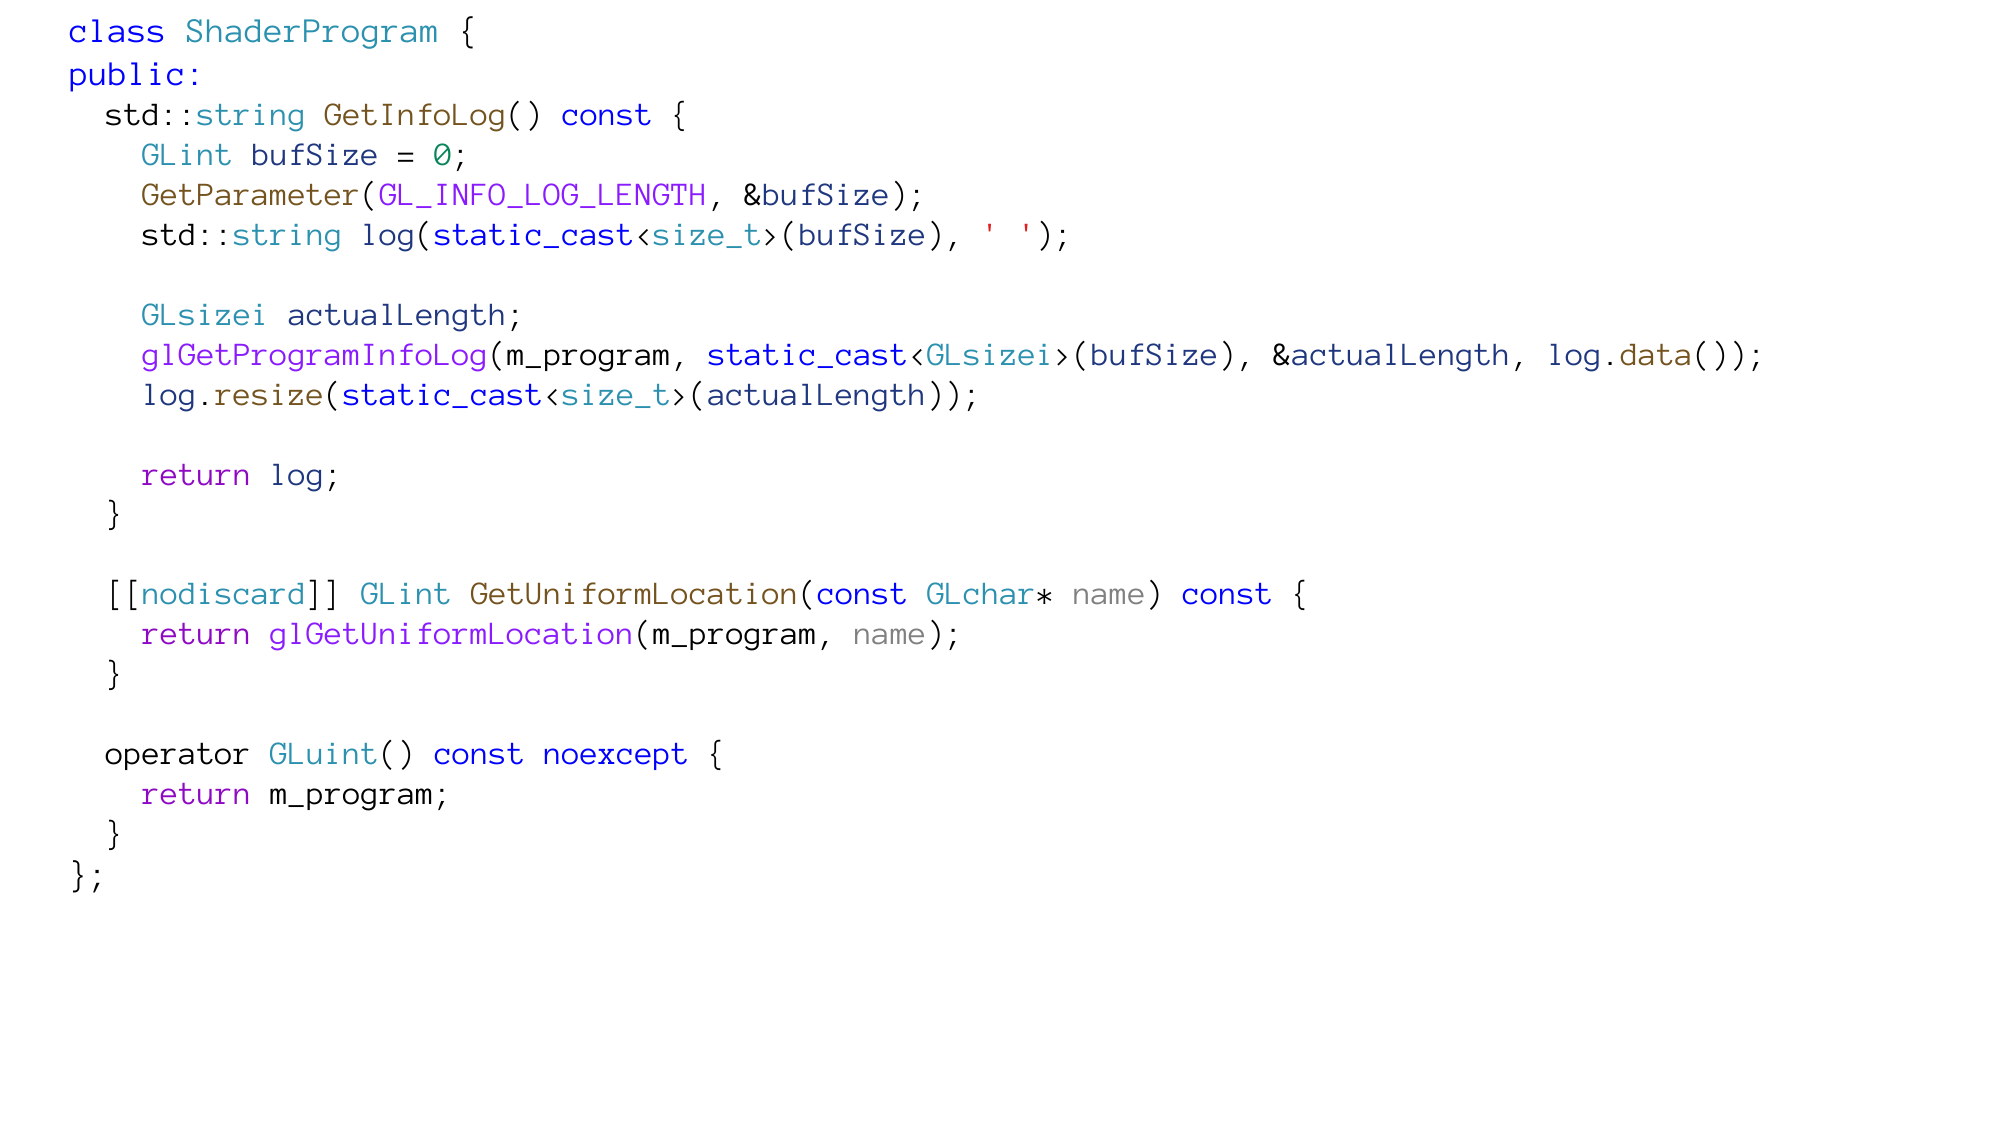

class ShaderProgram {
public:
  std::string GetInfoLog() const {
    GLint bufSize = 0;
    GetParameter(GL_INFO_LOG_LENGTH, &bufSize);
    std::string log(static_cast<size_t>(bufSize), ' ');
    GLsizei actualLength;
    glGetProgramInfoLog(m_program, static_cast<GLsizei>(bufSize), &actualLength, log.data());
    log.resize(static_cast<size_t>(actualLength));
    return log;
  }
  [[nodiscard]] GLint GetUniformLocation(const GLchar* name) const {
    return glGetUniformLocation(m_program, name);
  }
  operator GLuint() const noexcept {
    return m_program;
  }
};